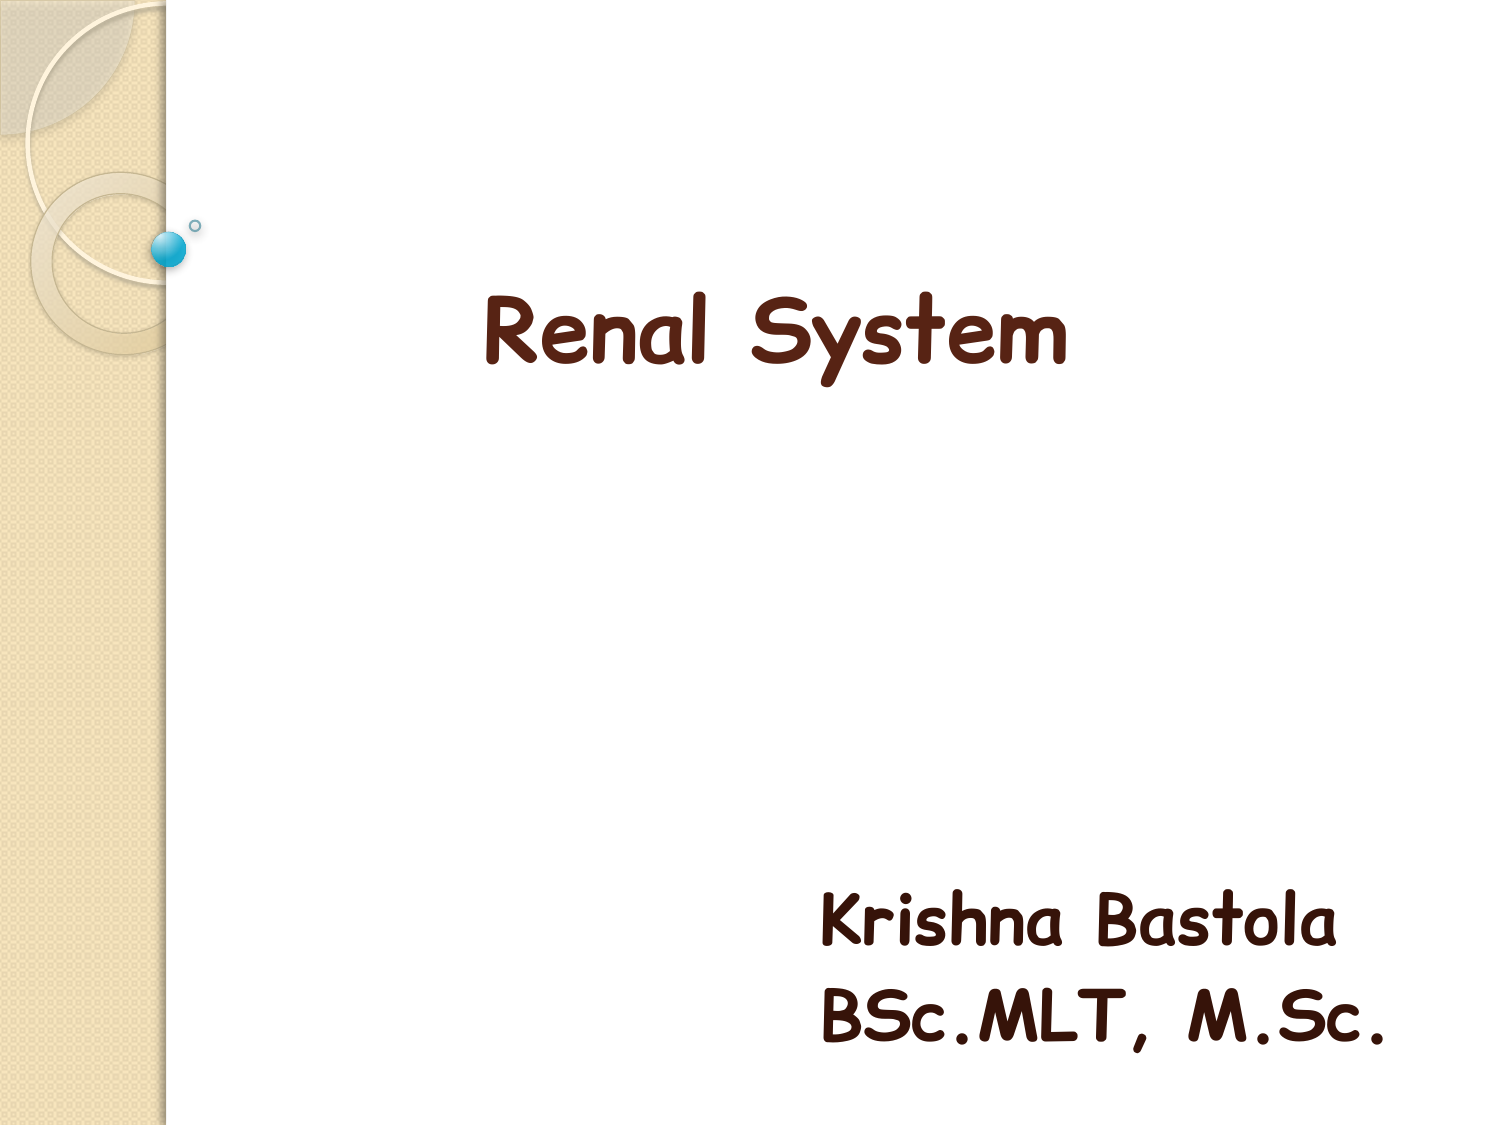

# Renal System
Krishna Bastola
BSc.MLT, M.Sc.